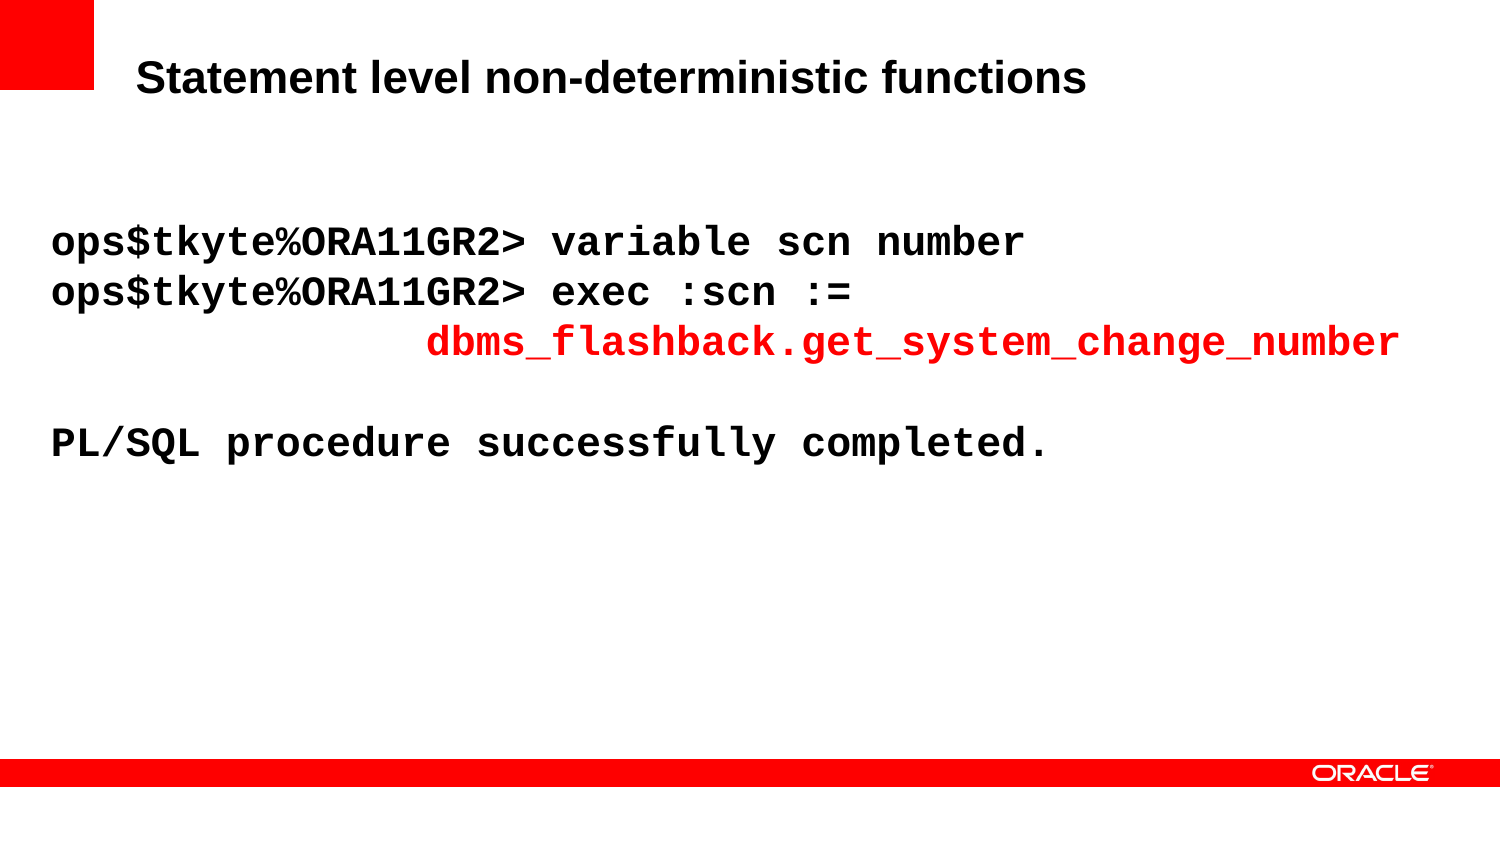

Statement level non-deterministic functions
ops$tkyte%ORA11GR2> variable scn number
ops$tkyte%ORA11GR2> exec :scn :=
               dbms_flashback.get_system_change_number

PL/SQL procedure successfully completed.